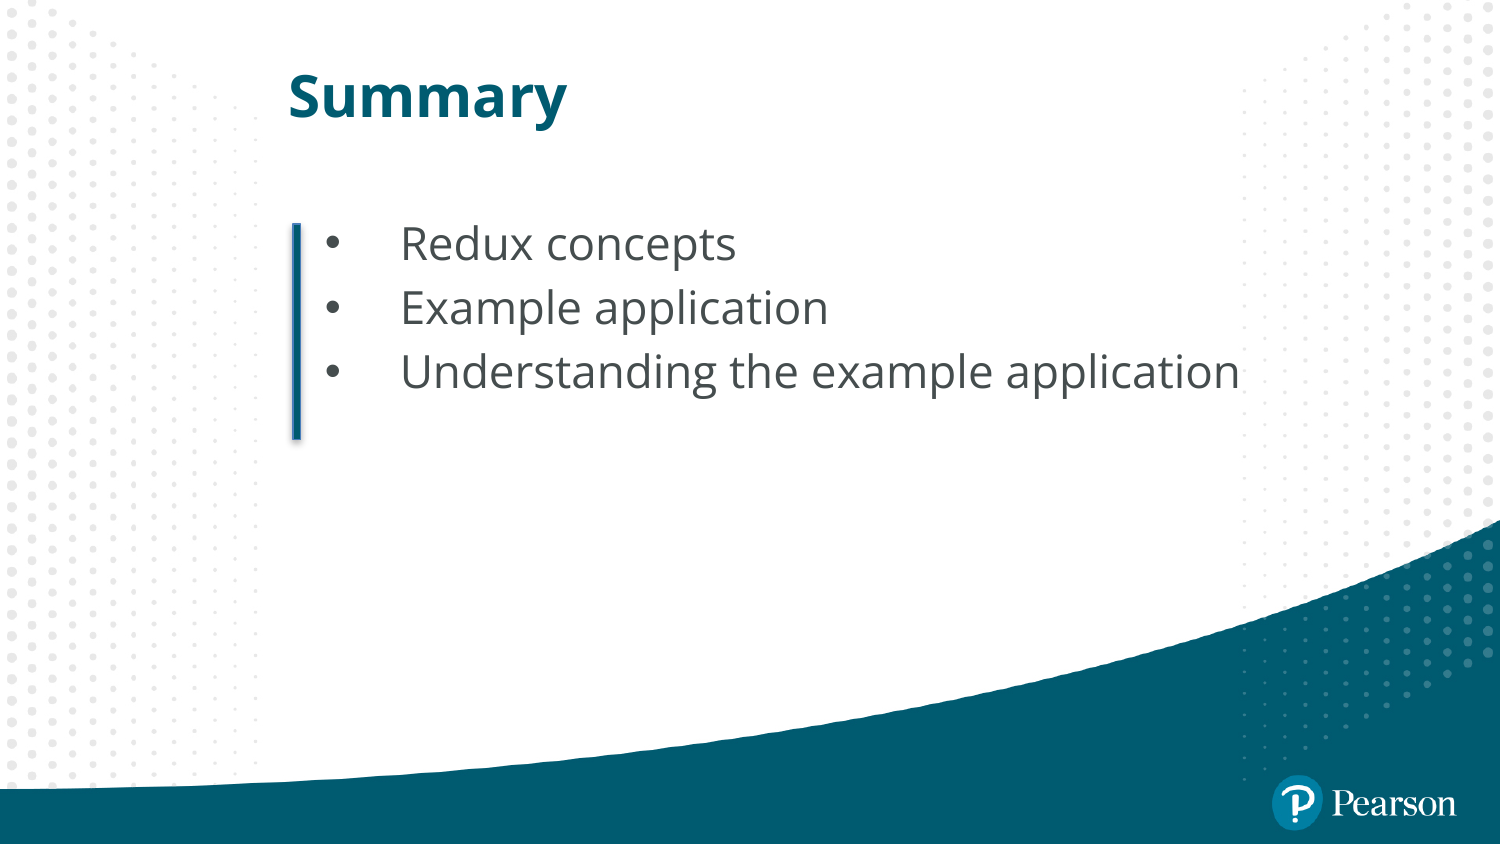

# Summary
Redux concepts
Example application
Understanding the example application